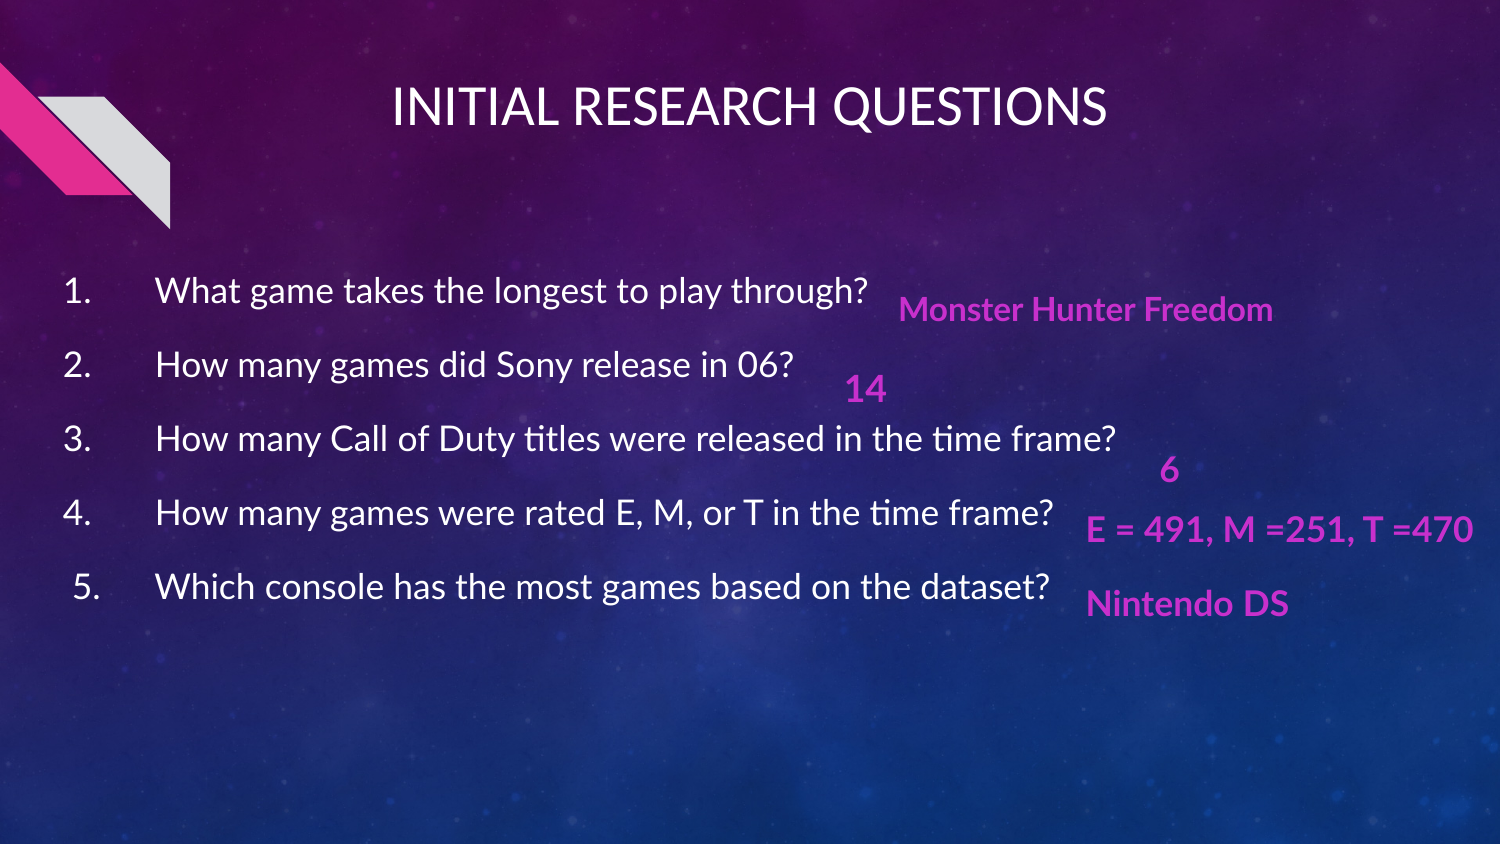

# Initial Research Questions
1.       What game takes the longest to play through?
2.       How many games did Sony release in 06?
3.       How many Call of Duty titles were released in the time frame?
4.       How many games were rated E, M, or T in the time frame?
 5.      Which console has the most games based on the dataset?
Monster Hunter Freedom
14
6
E = 491, M =251, T =470
Nintendo DS